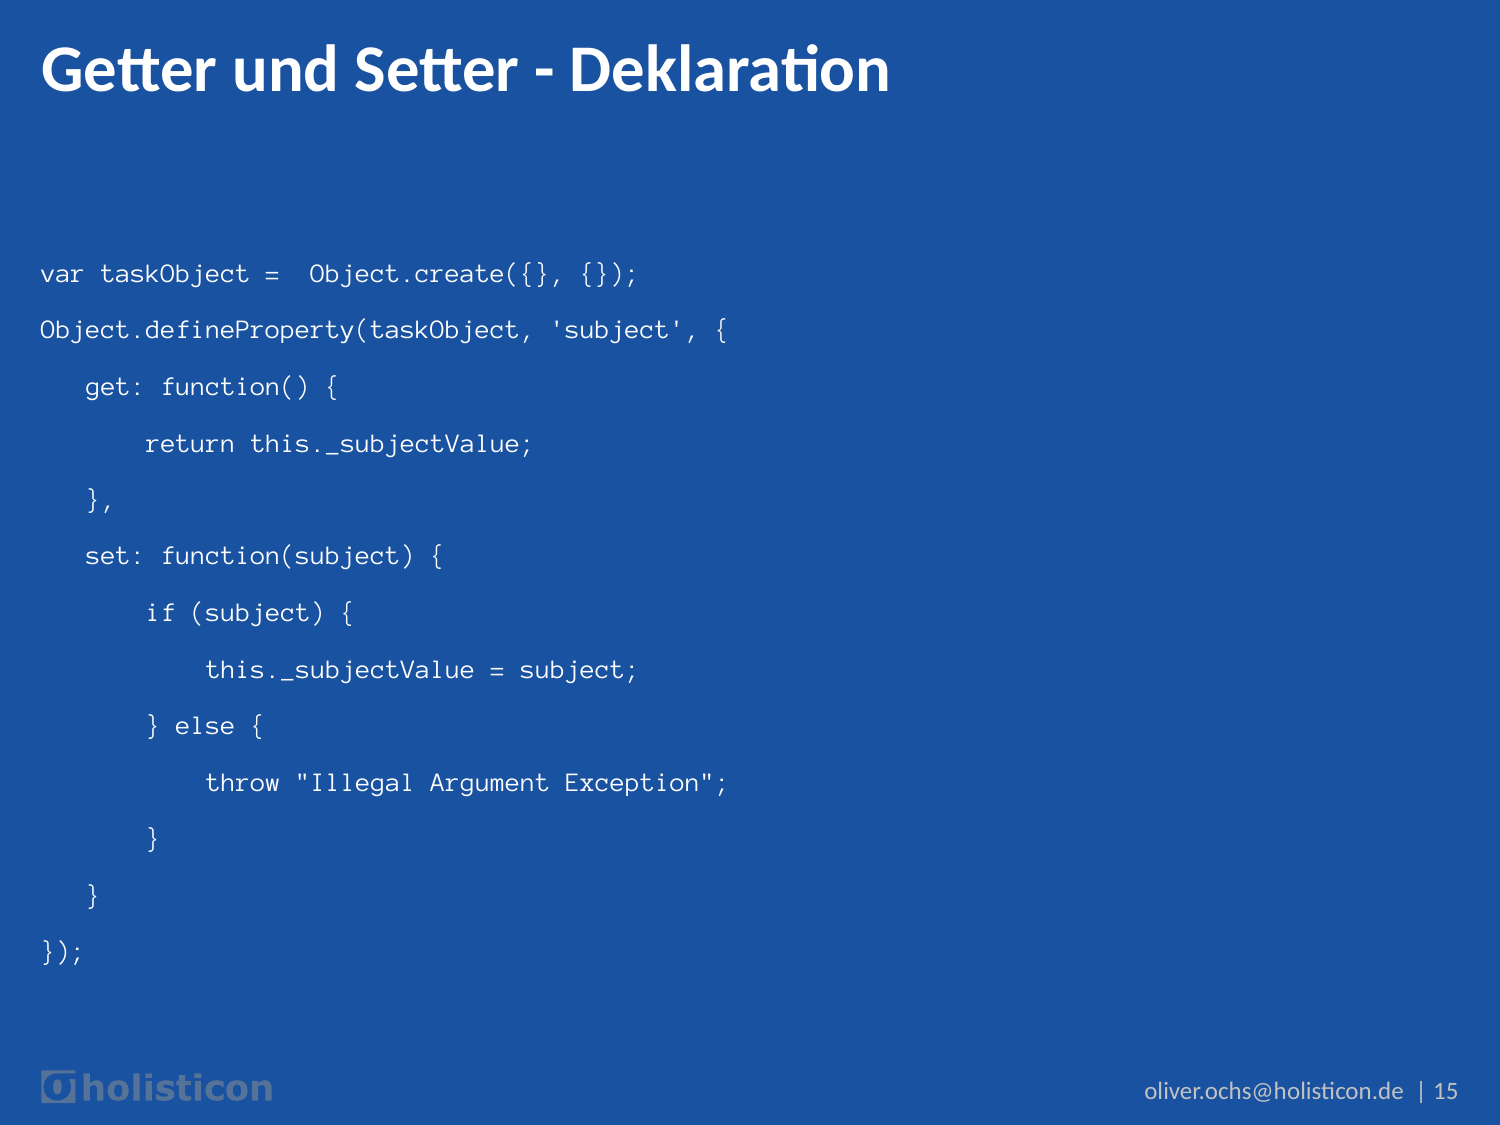

# Getter und Setter - Deklaration
var taskObject =  Object.create({}, {});
Object.defineProperty(taskObject, 'subject', {
   get: function() {
       return this._subjectValue;
   },
   set: function(subject) {
       if (subject) {
           this._subjectValue = subject;
       } else {
           throw "Illegal Argument Exception";
       }
   }
});